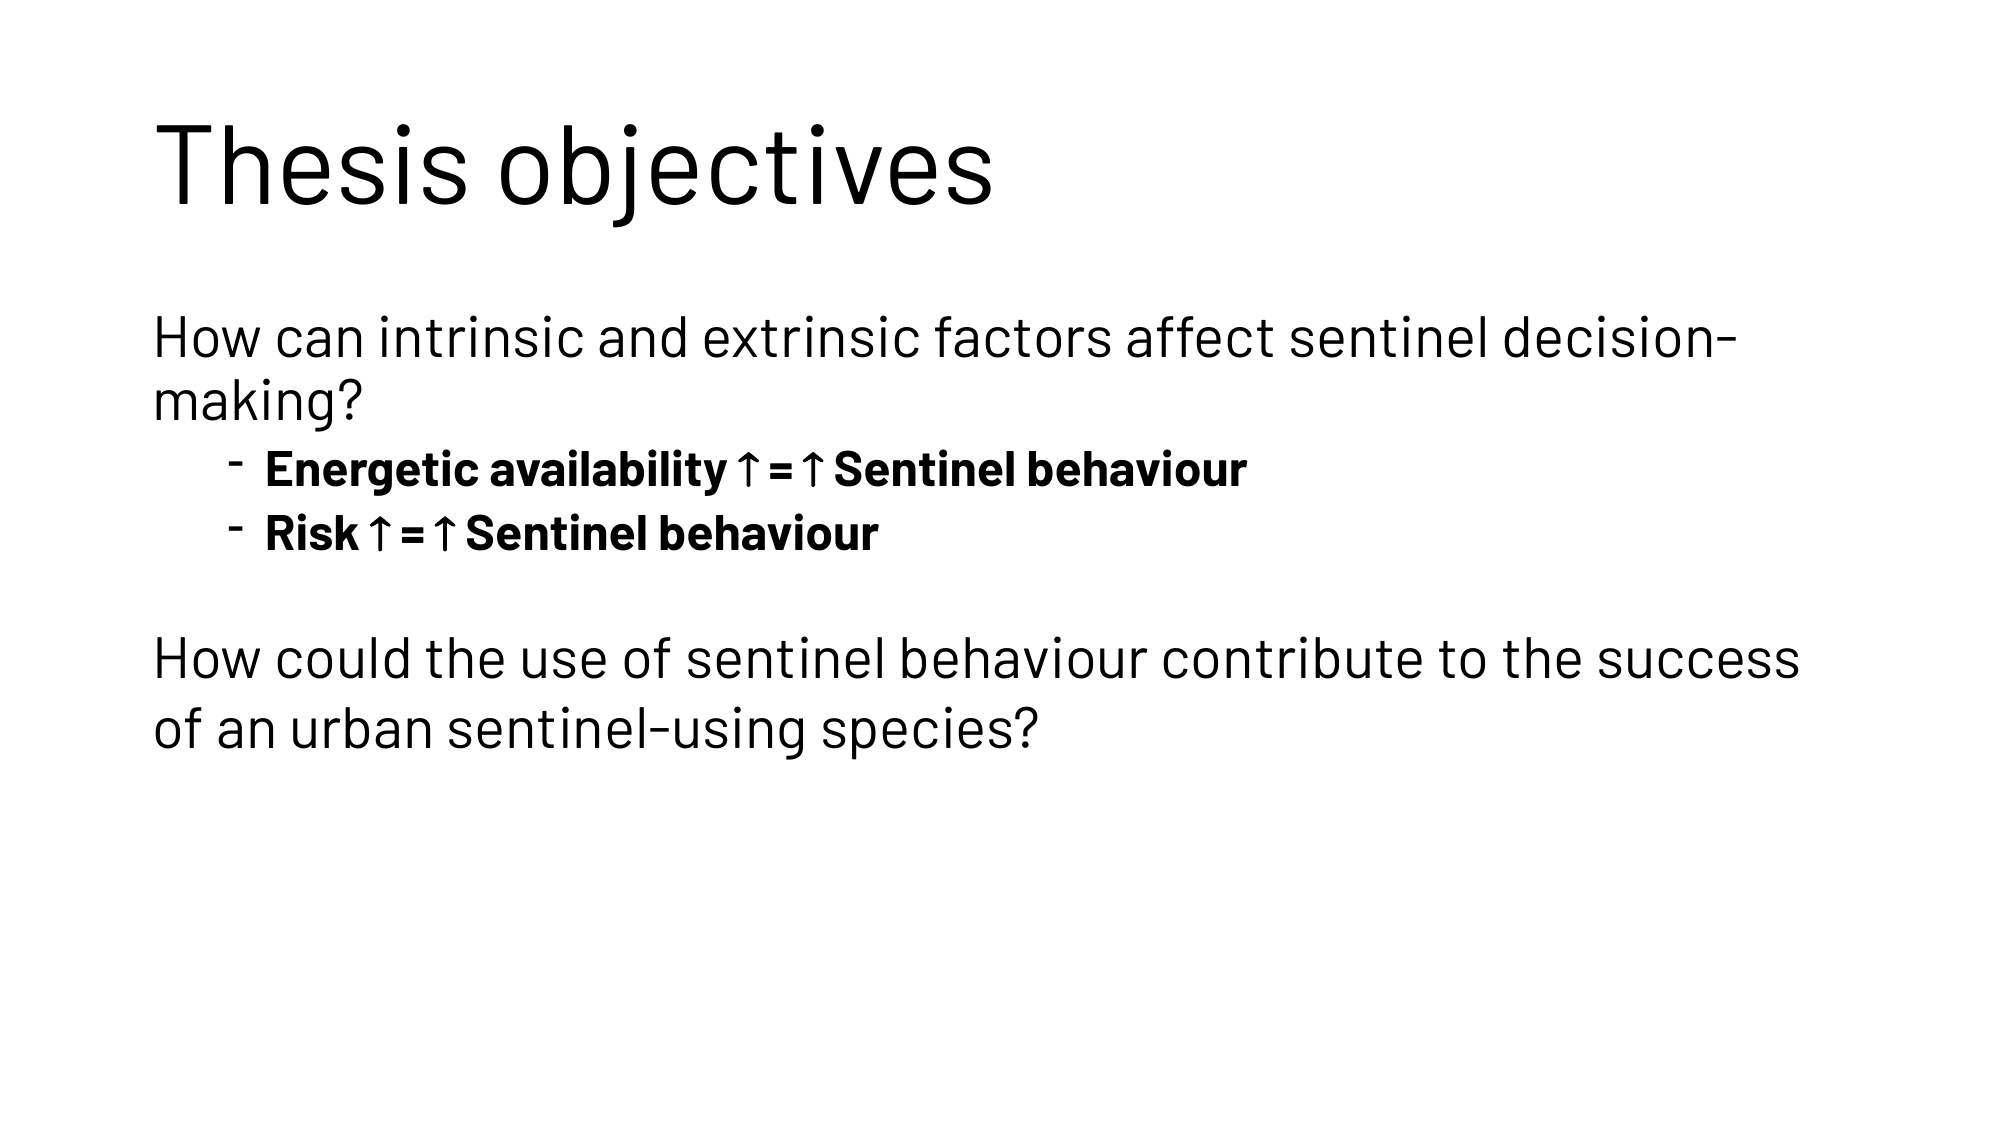

# Thesis objectives
How can intrinsic and extrinsic factors affect sentinel decision-making?
Energetic availability ↑ = ↑ Sentinel behaviour
Risk ↑ = ↑ Sentinel behaviour

How could the use of sentinel behaviour contribute to the success of an urban sentinel-using species?